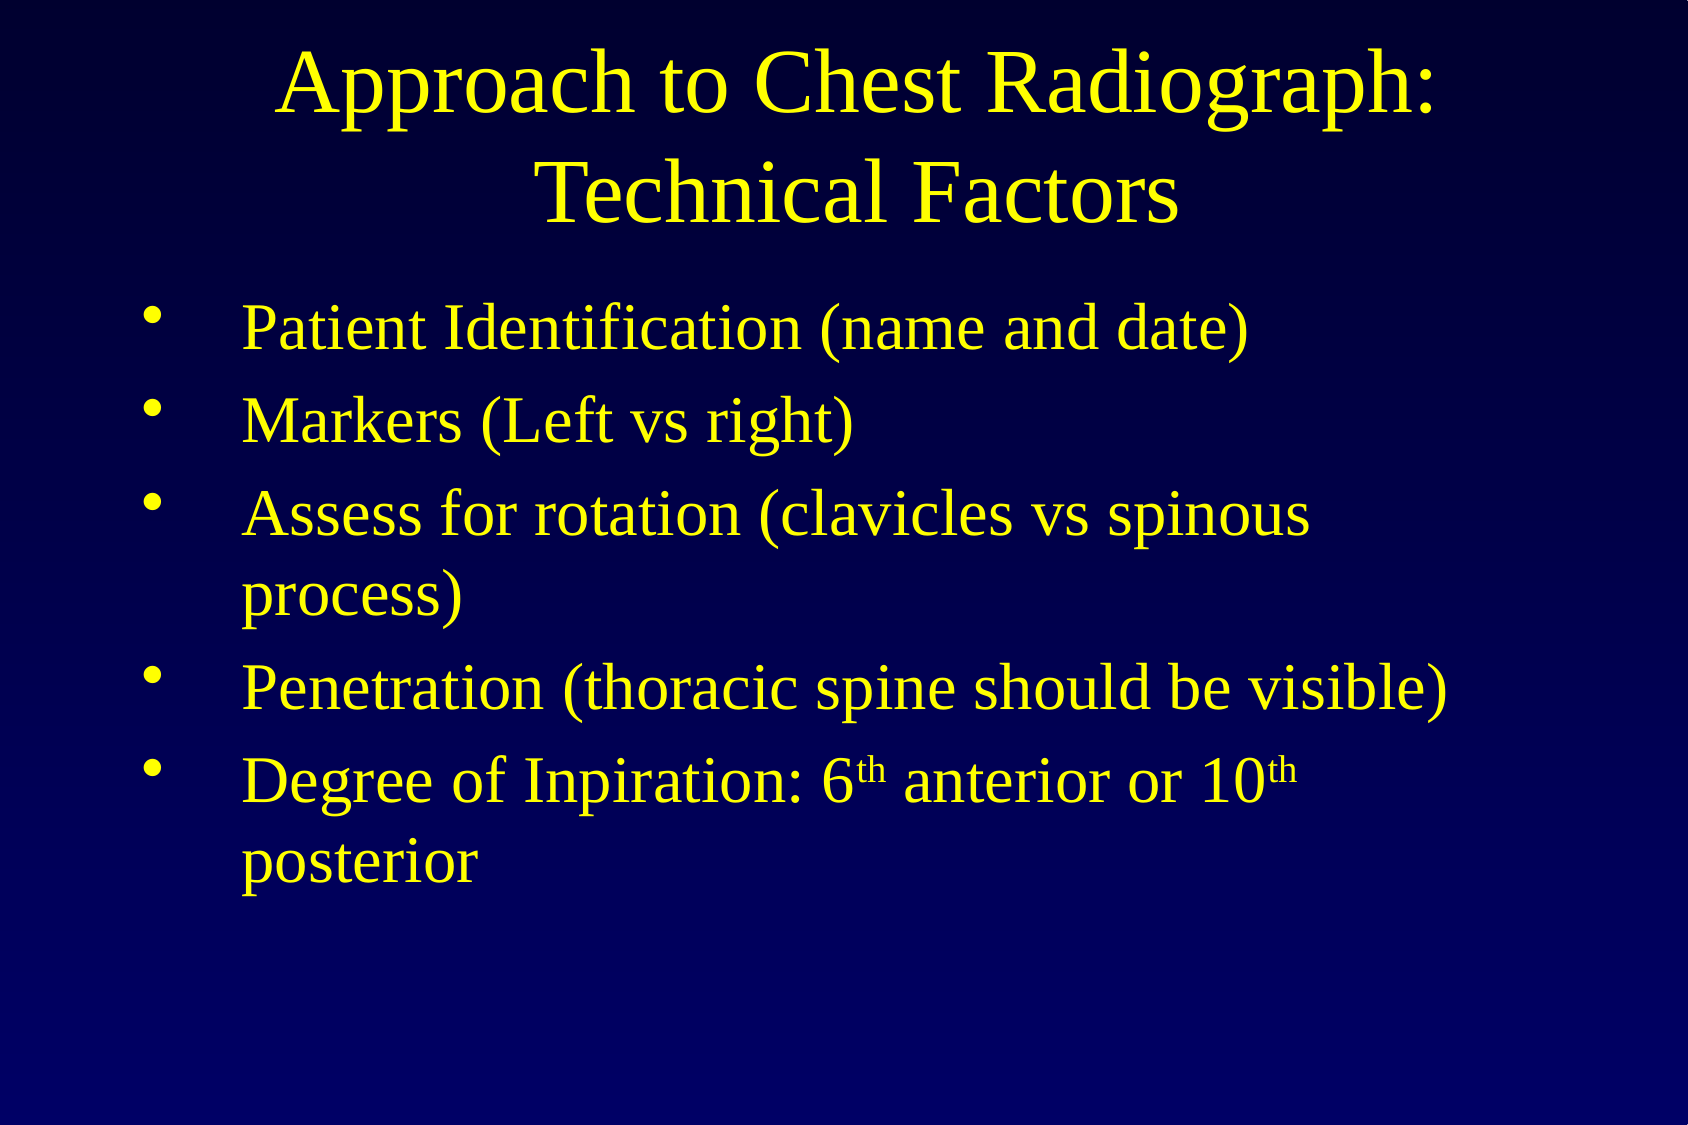

# Approach to Chest Radiograph: Technical Factors
Patient Identification (name and date)
Markers (Left vs right)
Assess for rotation (clavicles vs spinous process)
Penetration (thoracic spine should be visible)
Degree of Inpiration: 6th anterior or 10th posterior